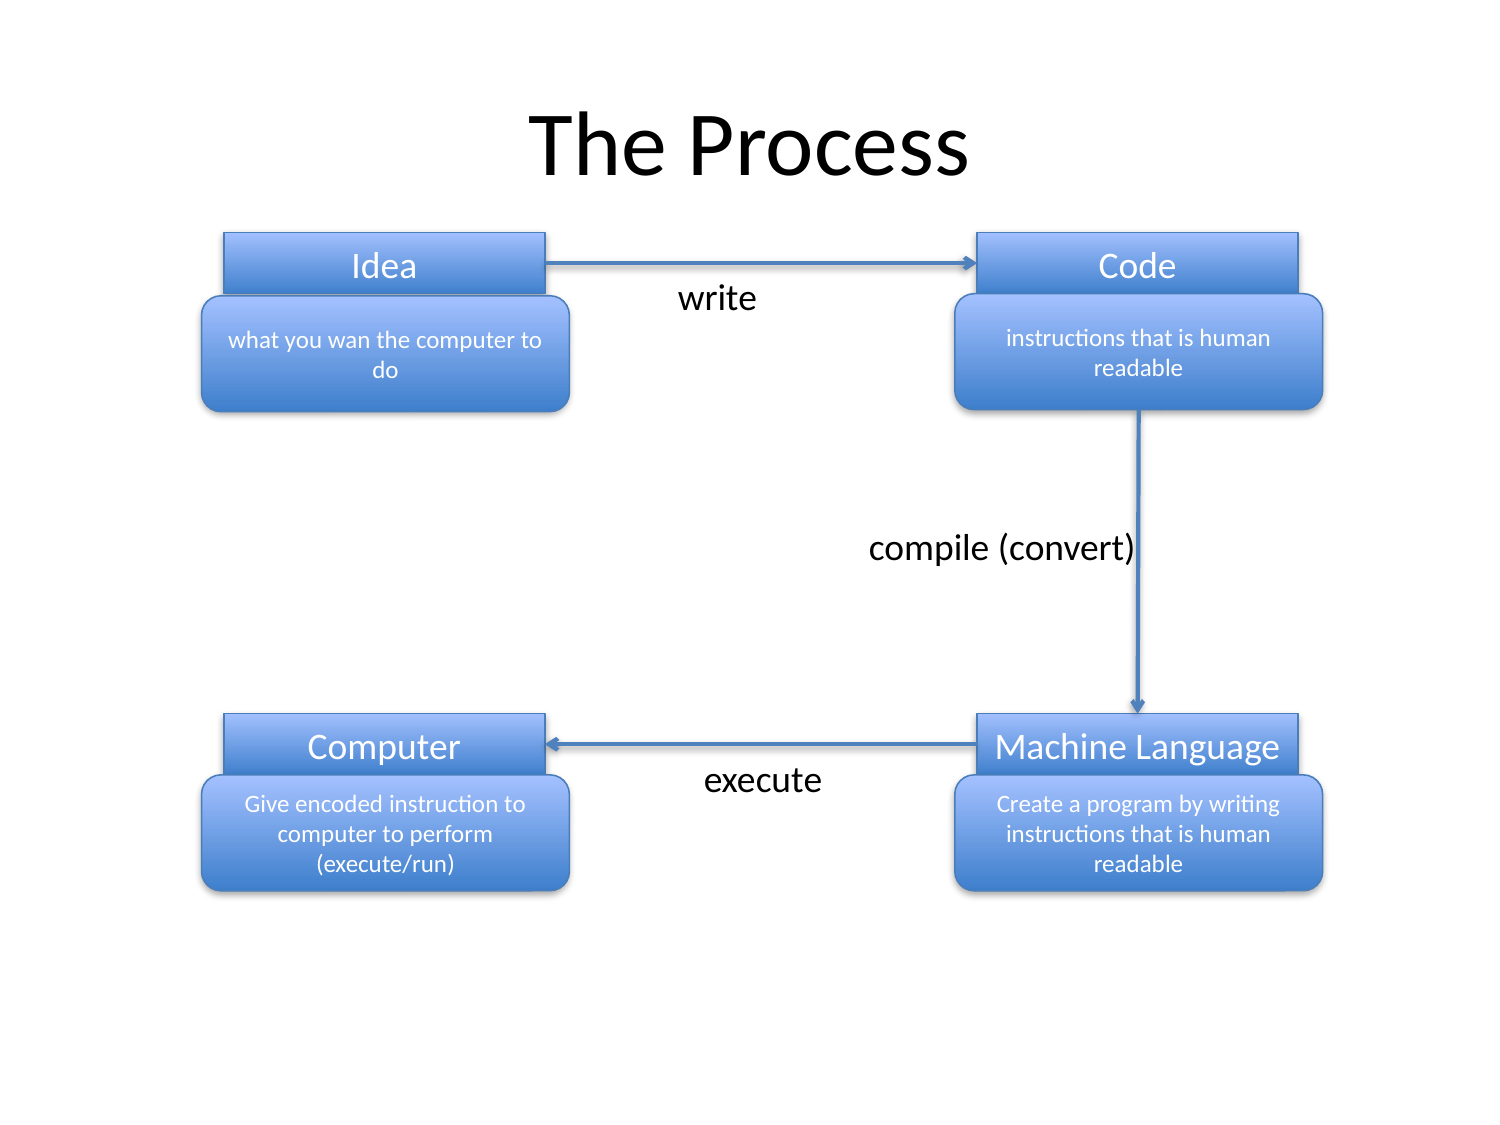

# The Process
Idea
Code
write
instructions that is human readable
what you wan the computer to do
compile (convert)
Computer
Machine Language
execute
Give encoded instruction to computer to perform (execute/run)
Create a program by writing instructions that is human readable